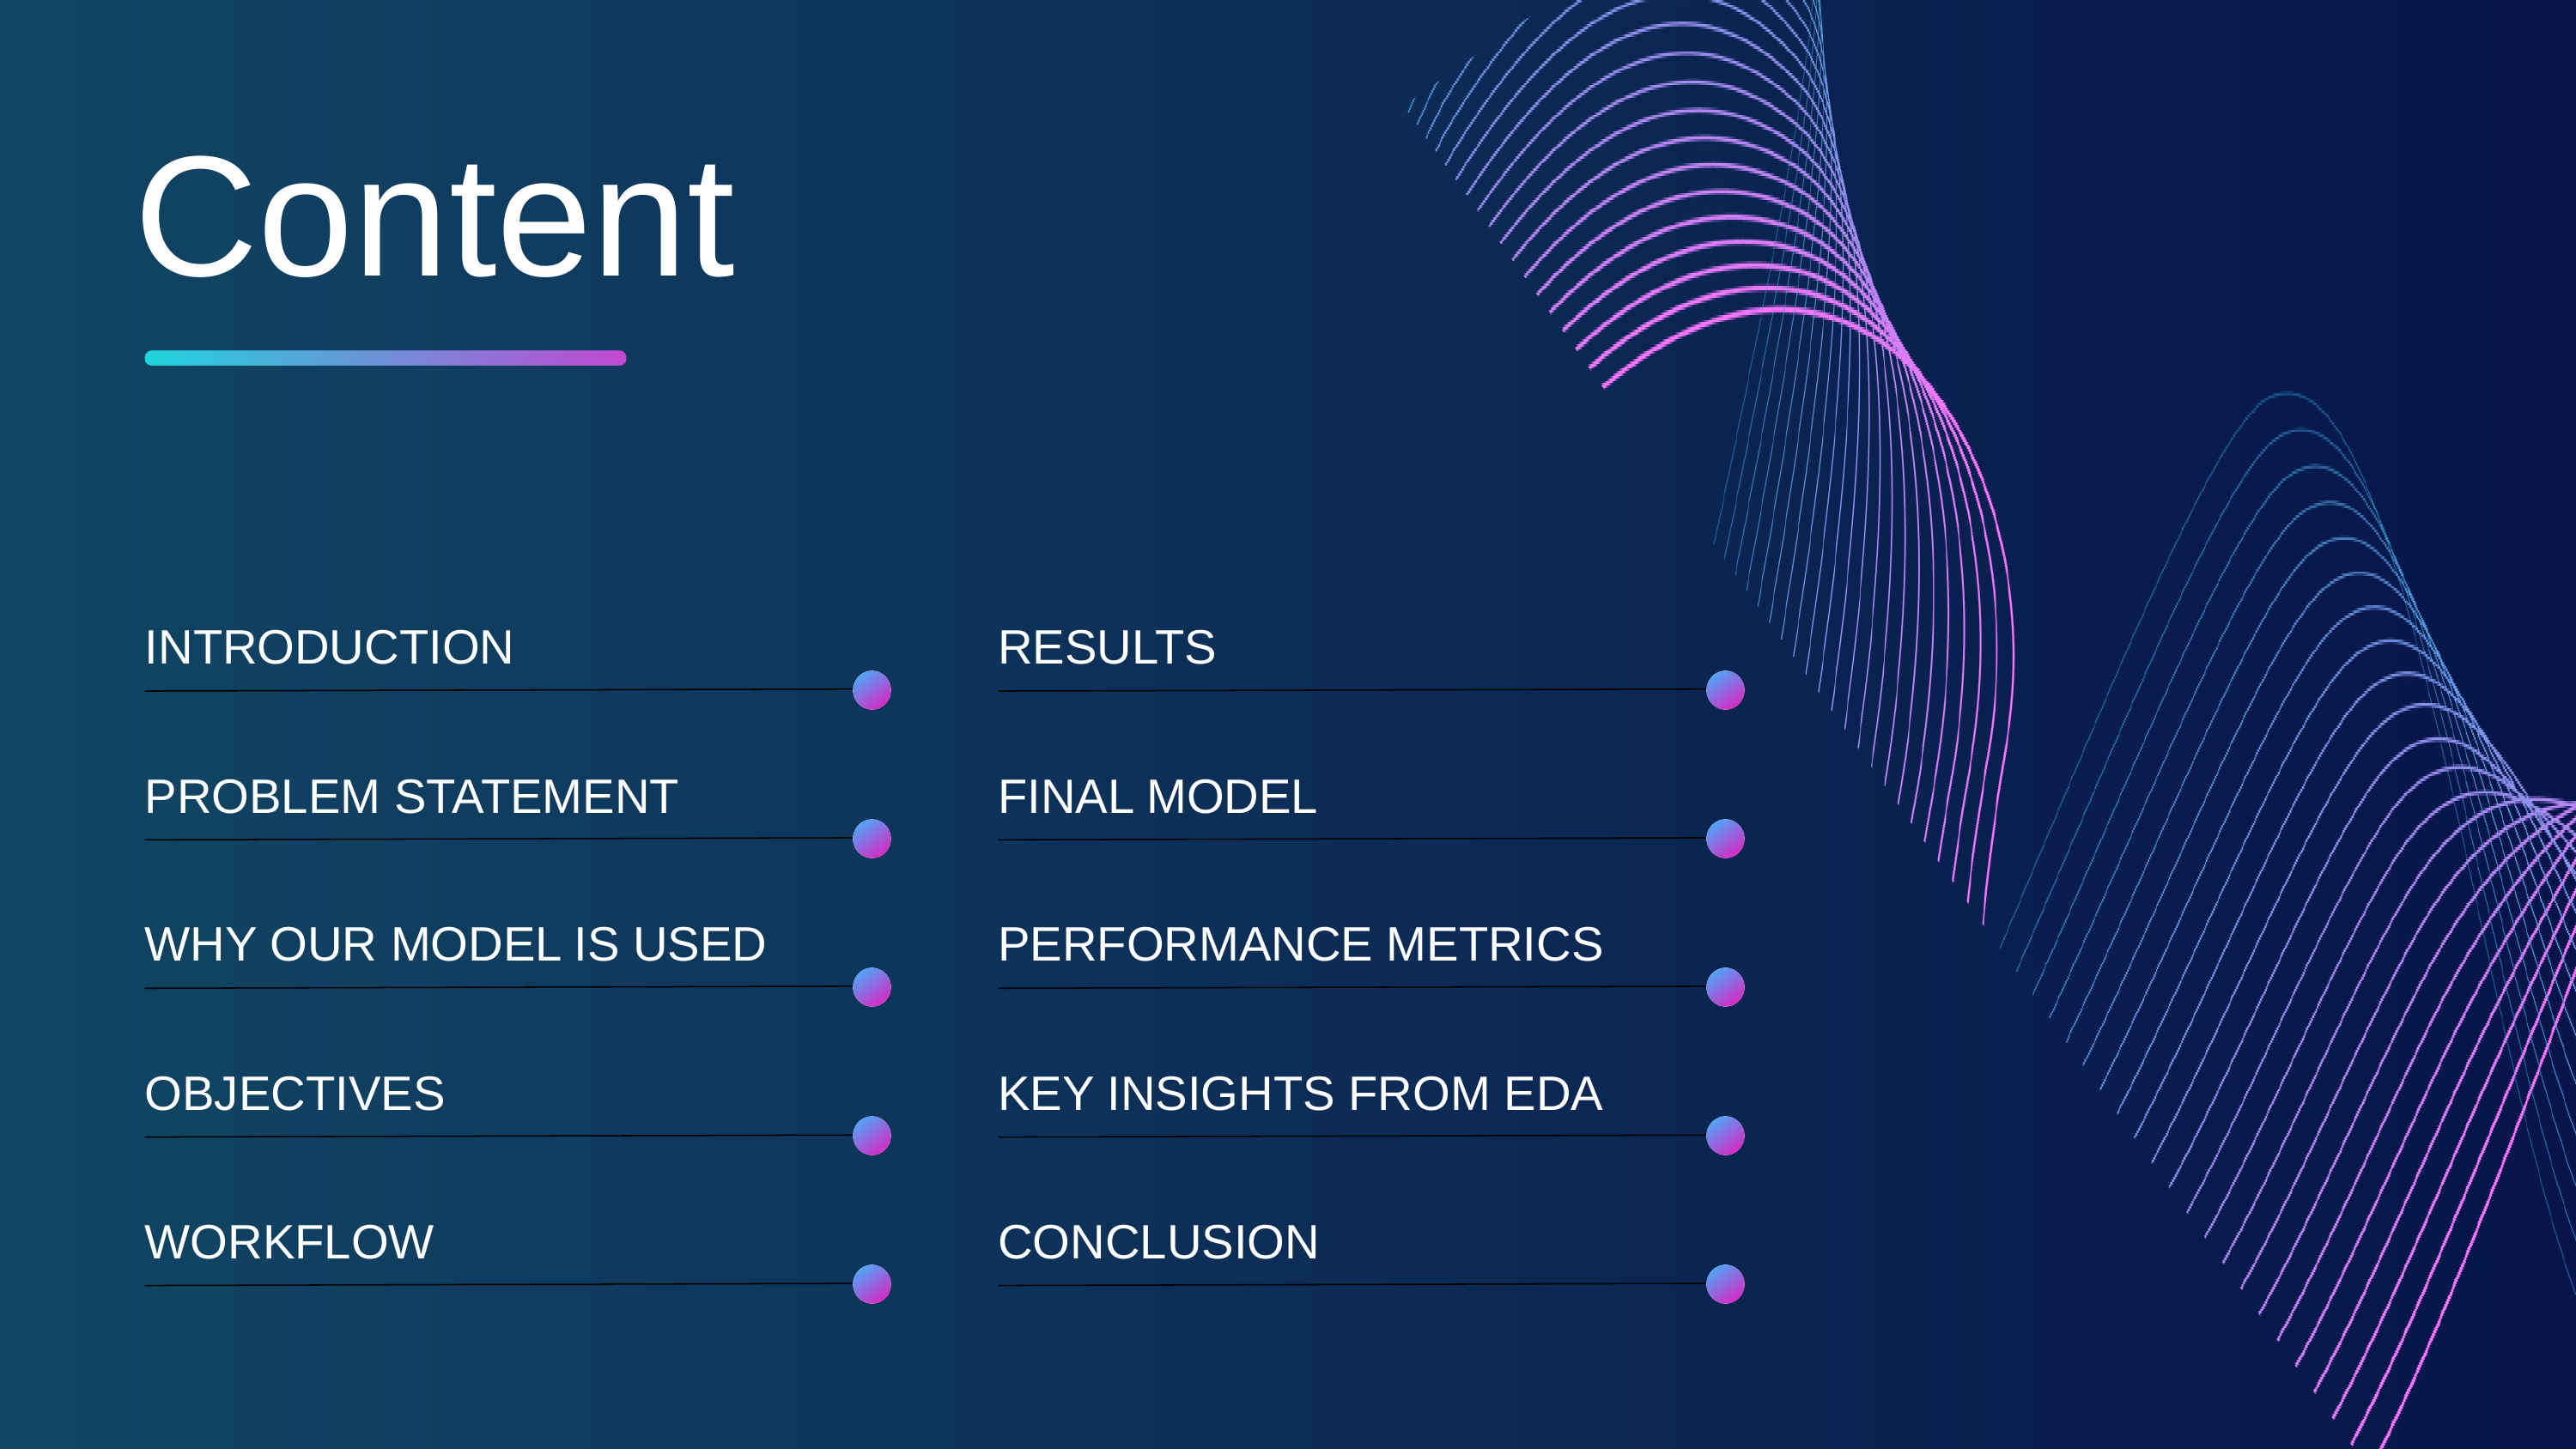

Content

INTRODUCTION
RESULTS

PROBLEM STATEMENT
FINAL MODEL

WHY OUR MODEL IS USED
PERFORMANCE METRICS

OBJECTIVES
KEY INSIGHTS FROM EDA

WORKFLOW
CONCLUSION